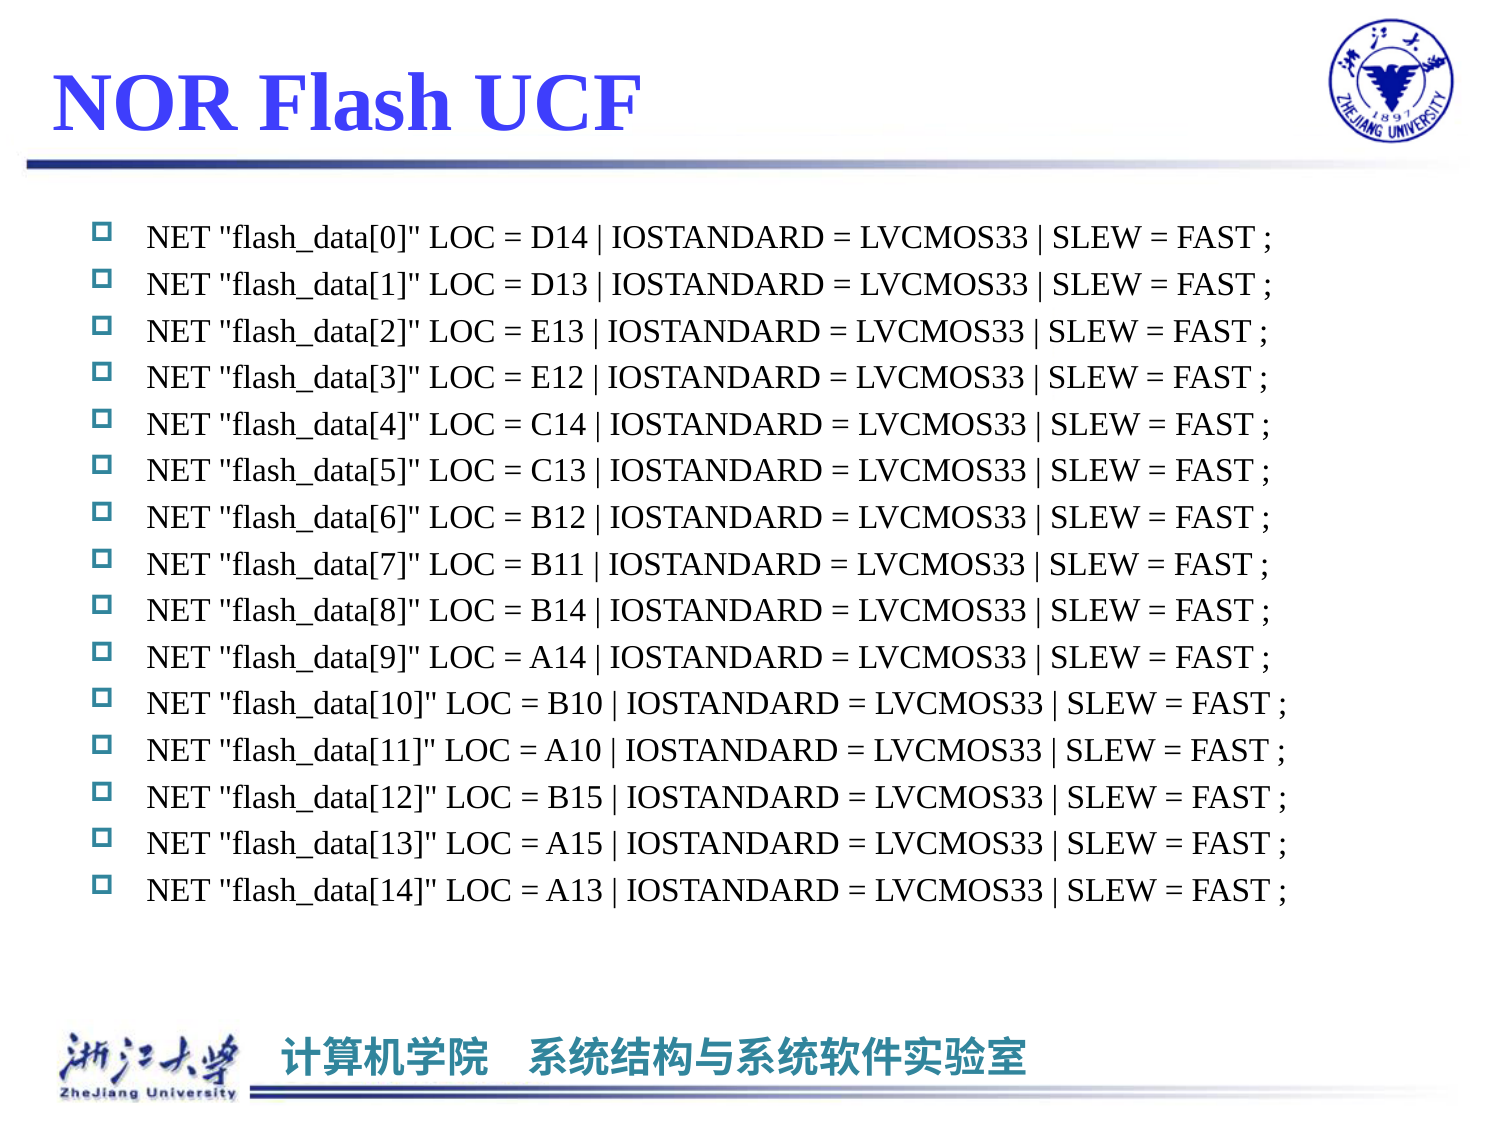

# NOR Flash UCF
NET "flash_data[0]" LOC = D14 | IOSTANDARD = LVCMOS33 | SLEW = FAST ;
NET "flash_data[1]" LOC = D13 | IOSTANDARD = LVCMOS33 | SLEW = FAST ;
NET "flash_data[2]" LOC = E13 | IOSTANDARD = LVCMOS33 | SLEW = FAST ;
NET "flash_data[3]" LOC = E12 | IOSTANDARD = LVCMOS33 | SLEW = FAST ;
NET "flash_data[4]" LOC = C14 | IOSTANDARD = LVCMOS33 | SLEW = FAST ;
NET "flash_data[5]" LOC = C13 | IOSTANDARD = LVCMOS33 | SLEW = FAST ;
NET "flash_data[6]" LOC = B12 | IOSTANDARD = LVCMOS33 | SLEW = FAST ;
NET "flash_data[7]" LOC = B11 | IOSTANDARD = LVCMOS33 | SLEW = FAST ;
NET "flash_data[8]" LOC = B14 | IOSTANDARD = LVCMOS33 | SLEW = FAST ;
NET "flash_data[9]" LOC = A14 | IOSTANDARD = LVCMOS33 | SLEW = FAST ;
NET "flash_data[10]" LOC = B10 | IOSTANDARD = LVCMOS33 | SLEW = FAST ;
NET "flash_data[11]" LOC = A10 | IOSTANDARD = LVCMOS33 | SLEW = FAST ;
NET "flash_data[12]" LOC = B15 | IOSTANDARD = LVCMOS33 | SLEW = FAST ;
NET "flash_data[13]" LOC = A15 | IOSTANDARD = LVCMOS33 | SLEW = FAST ;
NET "flash_data[14]" LOC = A13 | IOSTANDARD = LVCMOS33 | SLEW = FAST ;